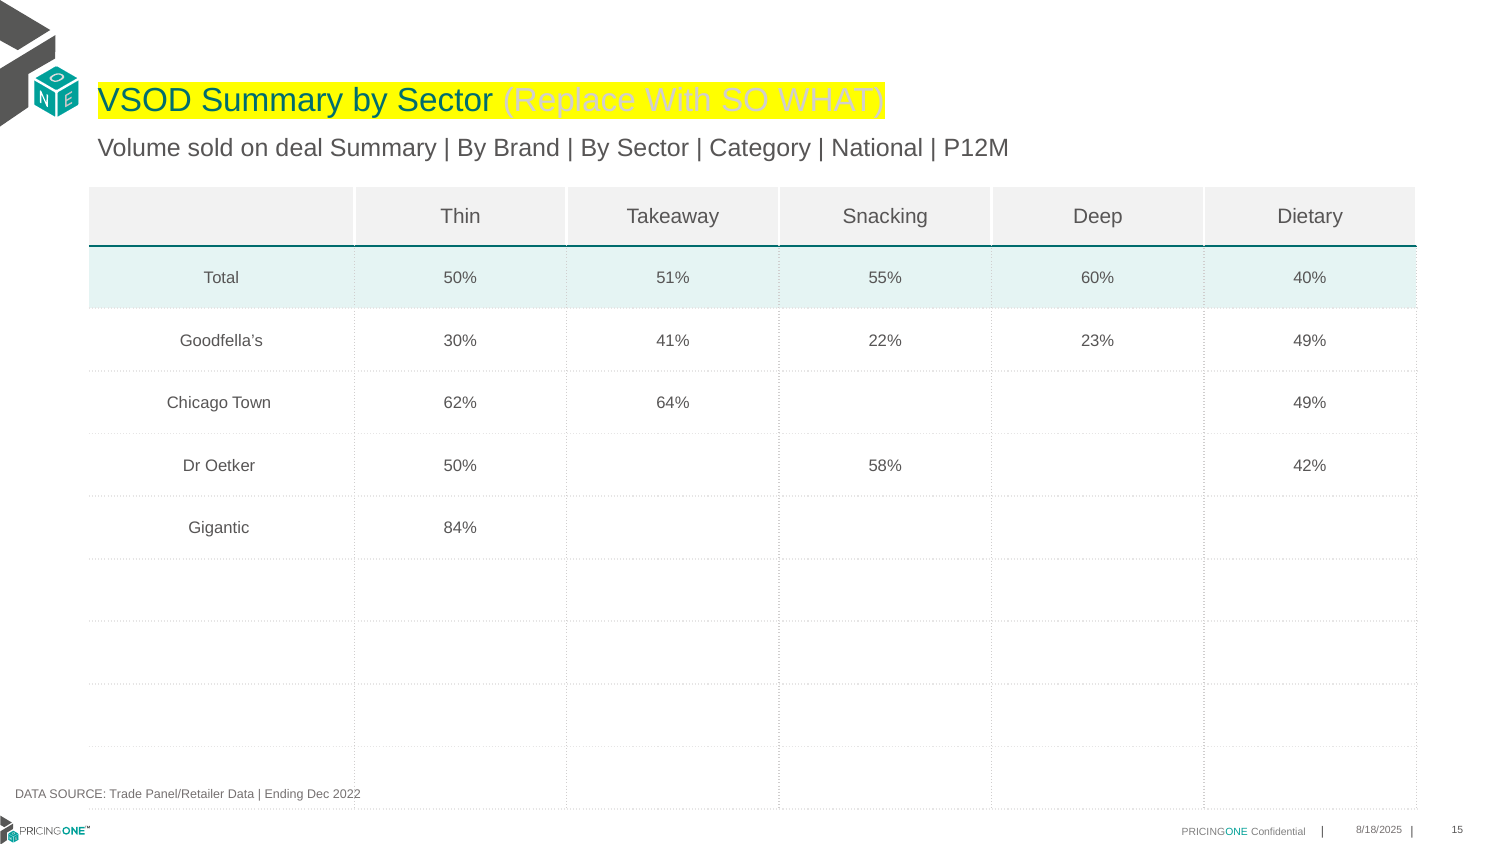

# VSOD Summary by Sector (Replace With SO WHAT)
Volume sold on deal Summary | By Brand | By Sector | Category | National | P12M
|  | Thin | Takeaway | Snacking | Deep | Dietary |
| --- | --- | --- | --- | --- | --- |
| Total | 50% | 51% | 55% | 60% | 40% |
| Goodfella’s | 30% | 41% | 22% | 23% | 49% |
| Chicago Town | 62% | 64% |  |  | 49% |
| Dr Oetker | 50% |  | 58% |  | 42% |
| Gigantic | 84% |  |  |  |  |
|  |  |  |  |  |  |
|  |  |  |  |  |  |
|  |  |  |  |  |  |
|  |  |  |  |  |  |
DATA SOURCE: Trade Panel/Retailer Data | Ending Dec 2022

8/18/2025
15